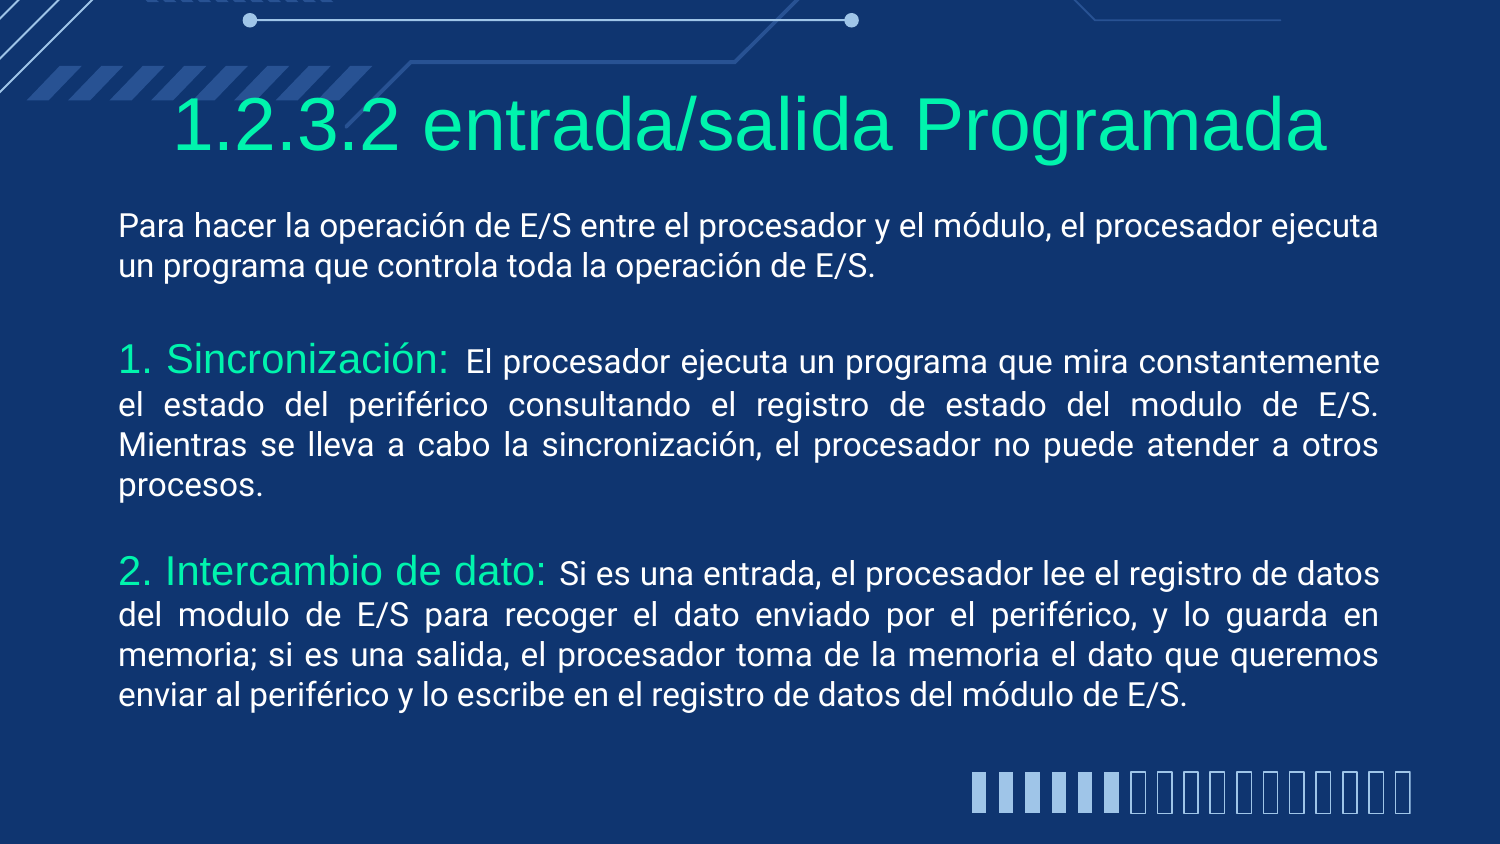

# 1.2.3.2 entrada/salida Programada
Para hacer la operación de E/S entre el procesador y el módulo, el procesador ejecuta un programa que controla toda la operación de E/S.

1. Sincronización: El procesador ejecuta un programa que mira constantemente el estado del periférico consultando el registro de estado del modulo de E/S. Mientras se lleva a cabo la sincronización, el procesador no puede atender a otros procesos.

2. Intercambio de dato: Si es una entrada, el procesador lee el registro de datos del modulo de E/S para recoger el dato enviado por el periférico, y lo guarda en memoria; si es una salida, el procesador toma de la memoria el dato que queremos enviar al periférico y lo escribe en el registro de datos del módulo de E/S.